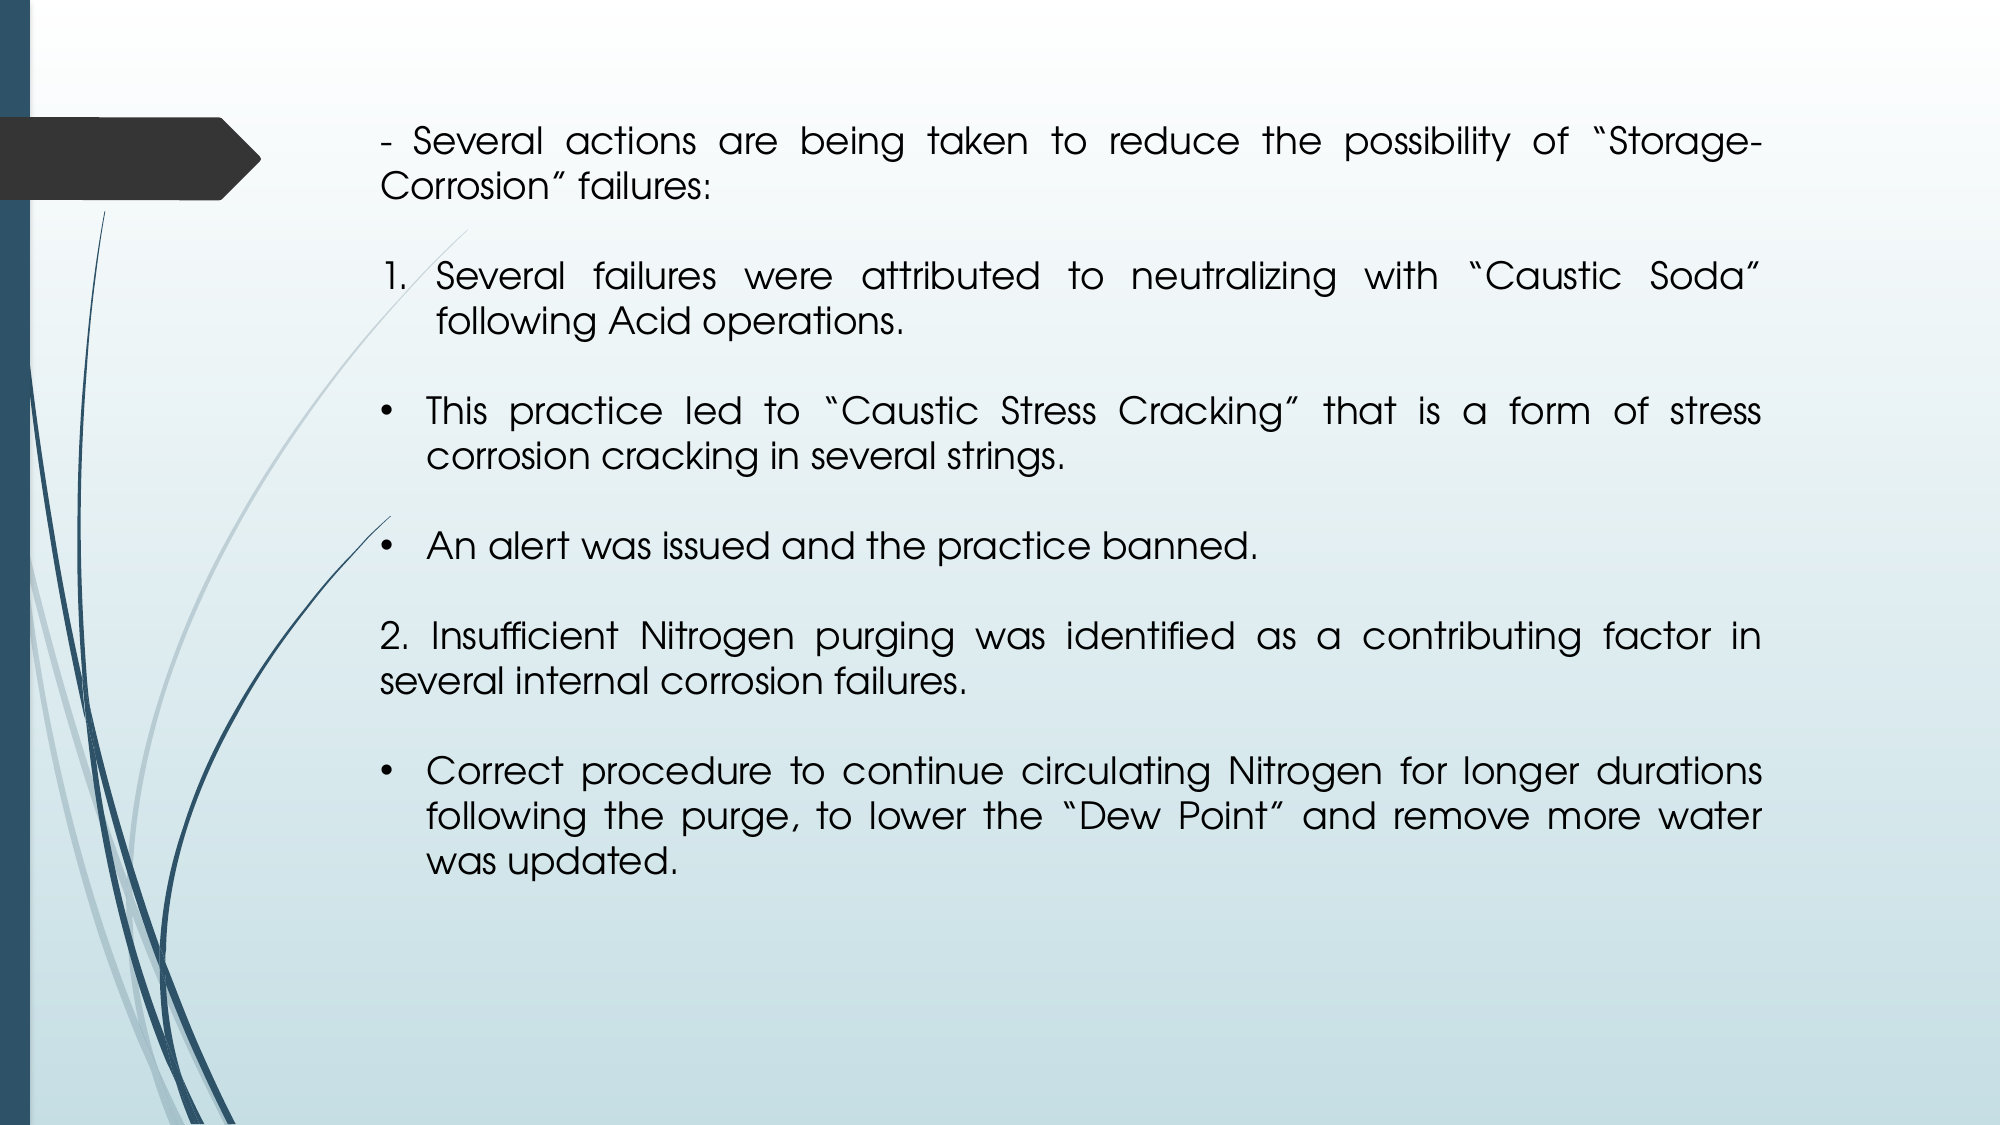

- Several actions are being taken to reduce the possibility of “Storage-Corrosion” failures:

Several failures were attributed to neutralizing with “Caustic Soda” following Acid operations.

This practice led to “Caustic Stress Cracking” that is a form of stress corrosion cracking in several strings.

An alert was issued and the practice banned.

2. Insufficient Nitrogen purging was identified as a contributing factor in several internal corrosion failures.

Correct procedure to continue circulating Nitrogen for longer durations following the purge, to lower the “Dew Point” and remove more water was updated.